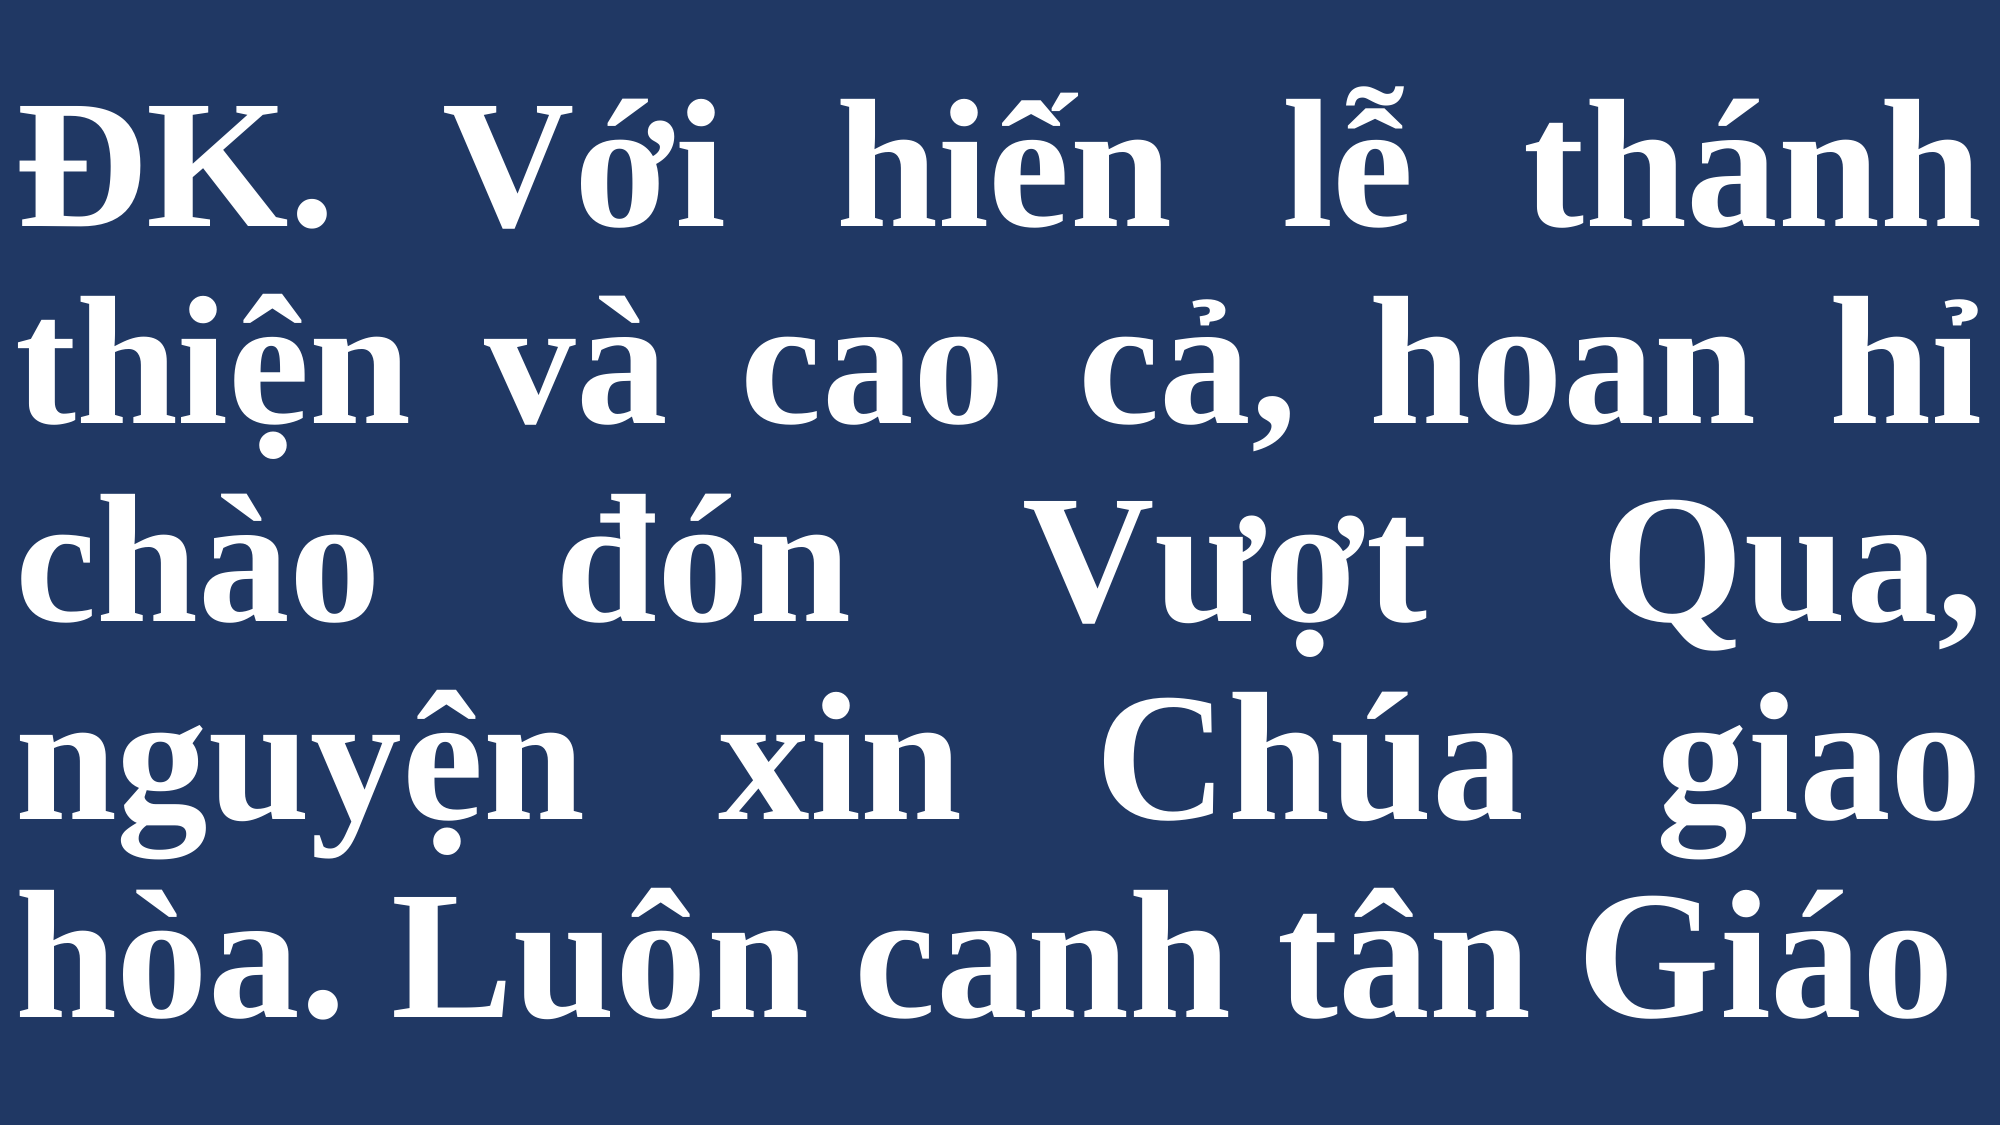

# ĐK. Với hiến lễ thánh thiện và cao cả, hoan hỉ chào đón Vượt Qua, nguyện xin Chúa giao hòa. Luôn canh tân Giáo